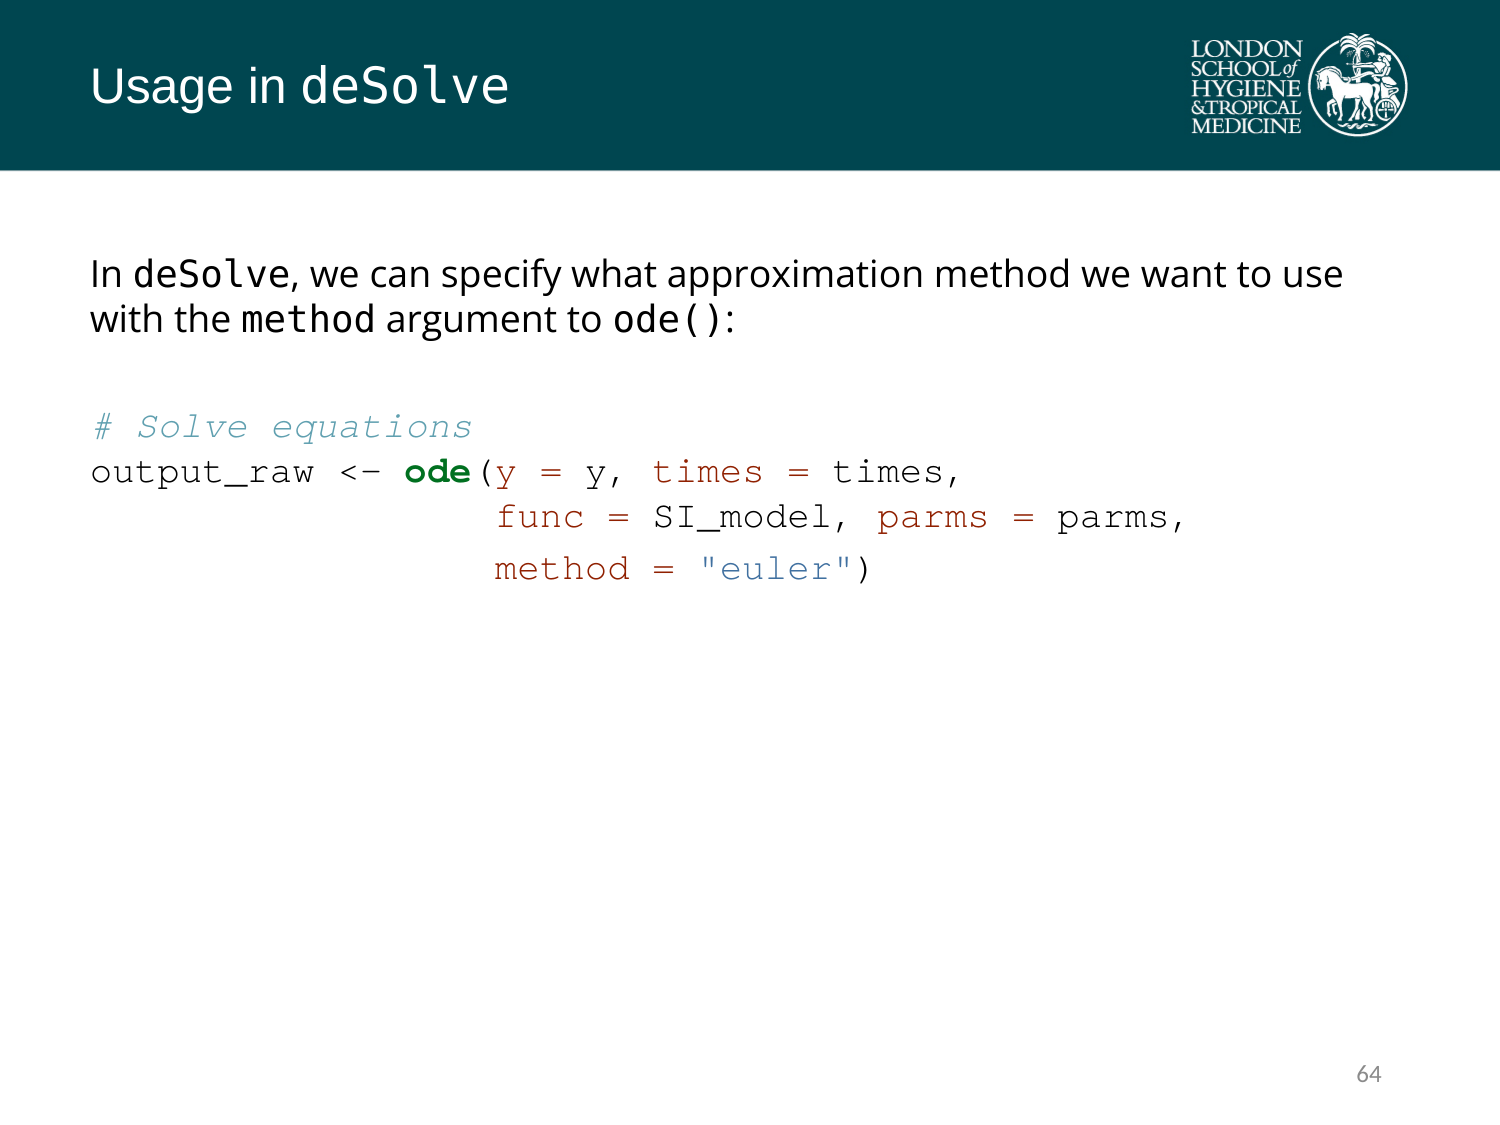

# Usage in deSolve
In deSolve, we can specify what approximation method we want to use with the method argument to ode():

# Solve equations output_raw <- ode(y = y, times = times, func = SI_model, parms = parms,
                  method = "euler")
64